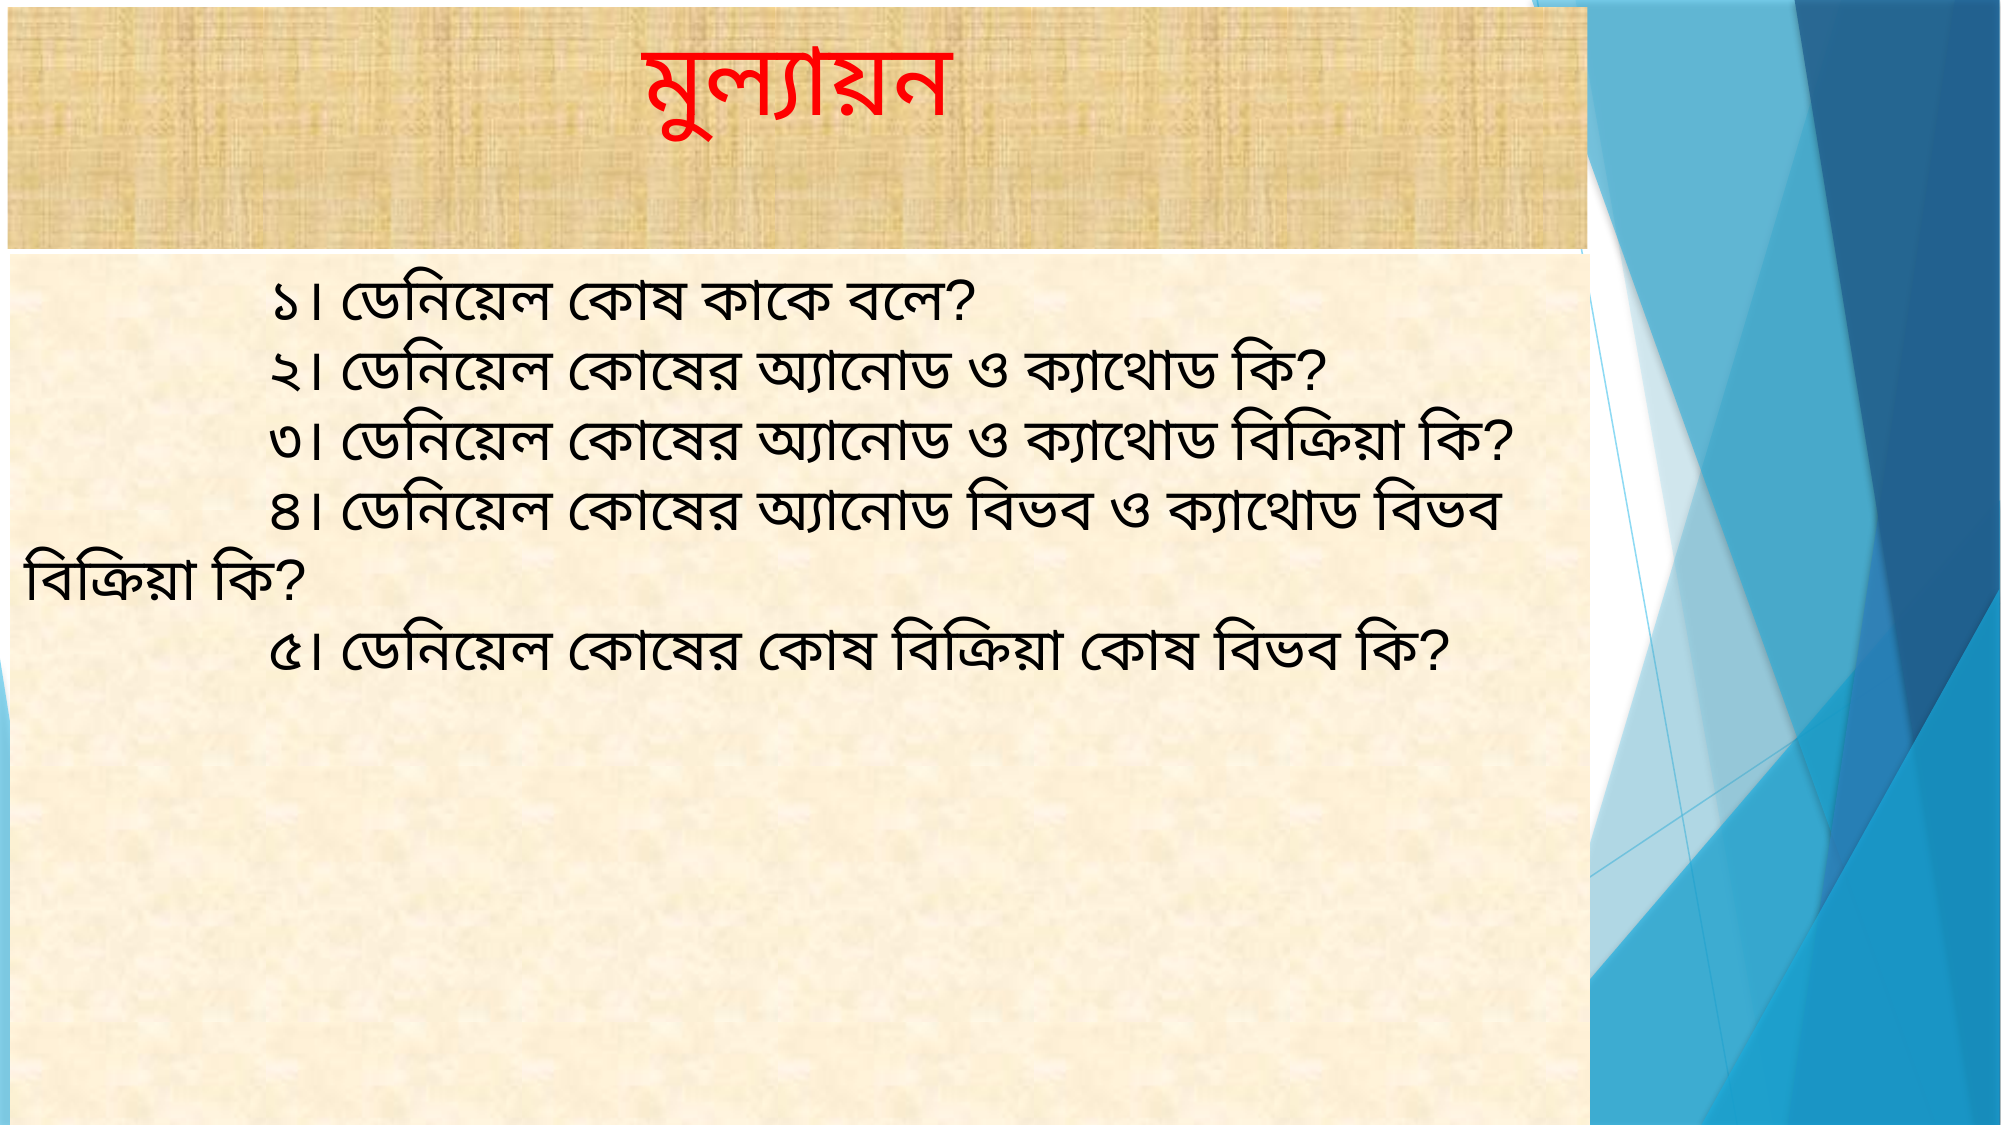

# মুল্যায়ন
                ১। ডেনিয়েল কোষ কাকে বলে?
                ২। ডেনিয়েল কোষের অ্যানোড ও ক্যাথোড কি?
                ৩। ডেনিয়েল কোষের অ্যানোড ও ক্যাথোড বিক্রিয়া কি?
                ৪। ডেনিয়েল কোষের অ্যানোড বিভব ও ক্যাথোড বিভব বিক্রিয়া কি?
                ৫। ডেনিয়েল কোষের কোষ বিক্রিয়া কোষ বিভব কি?